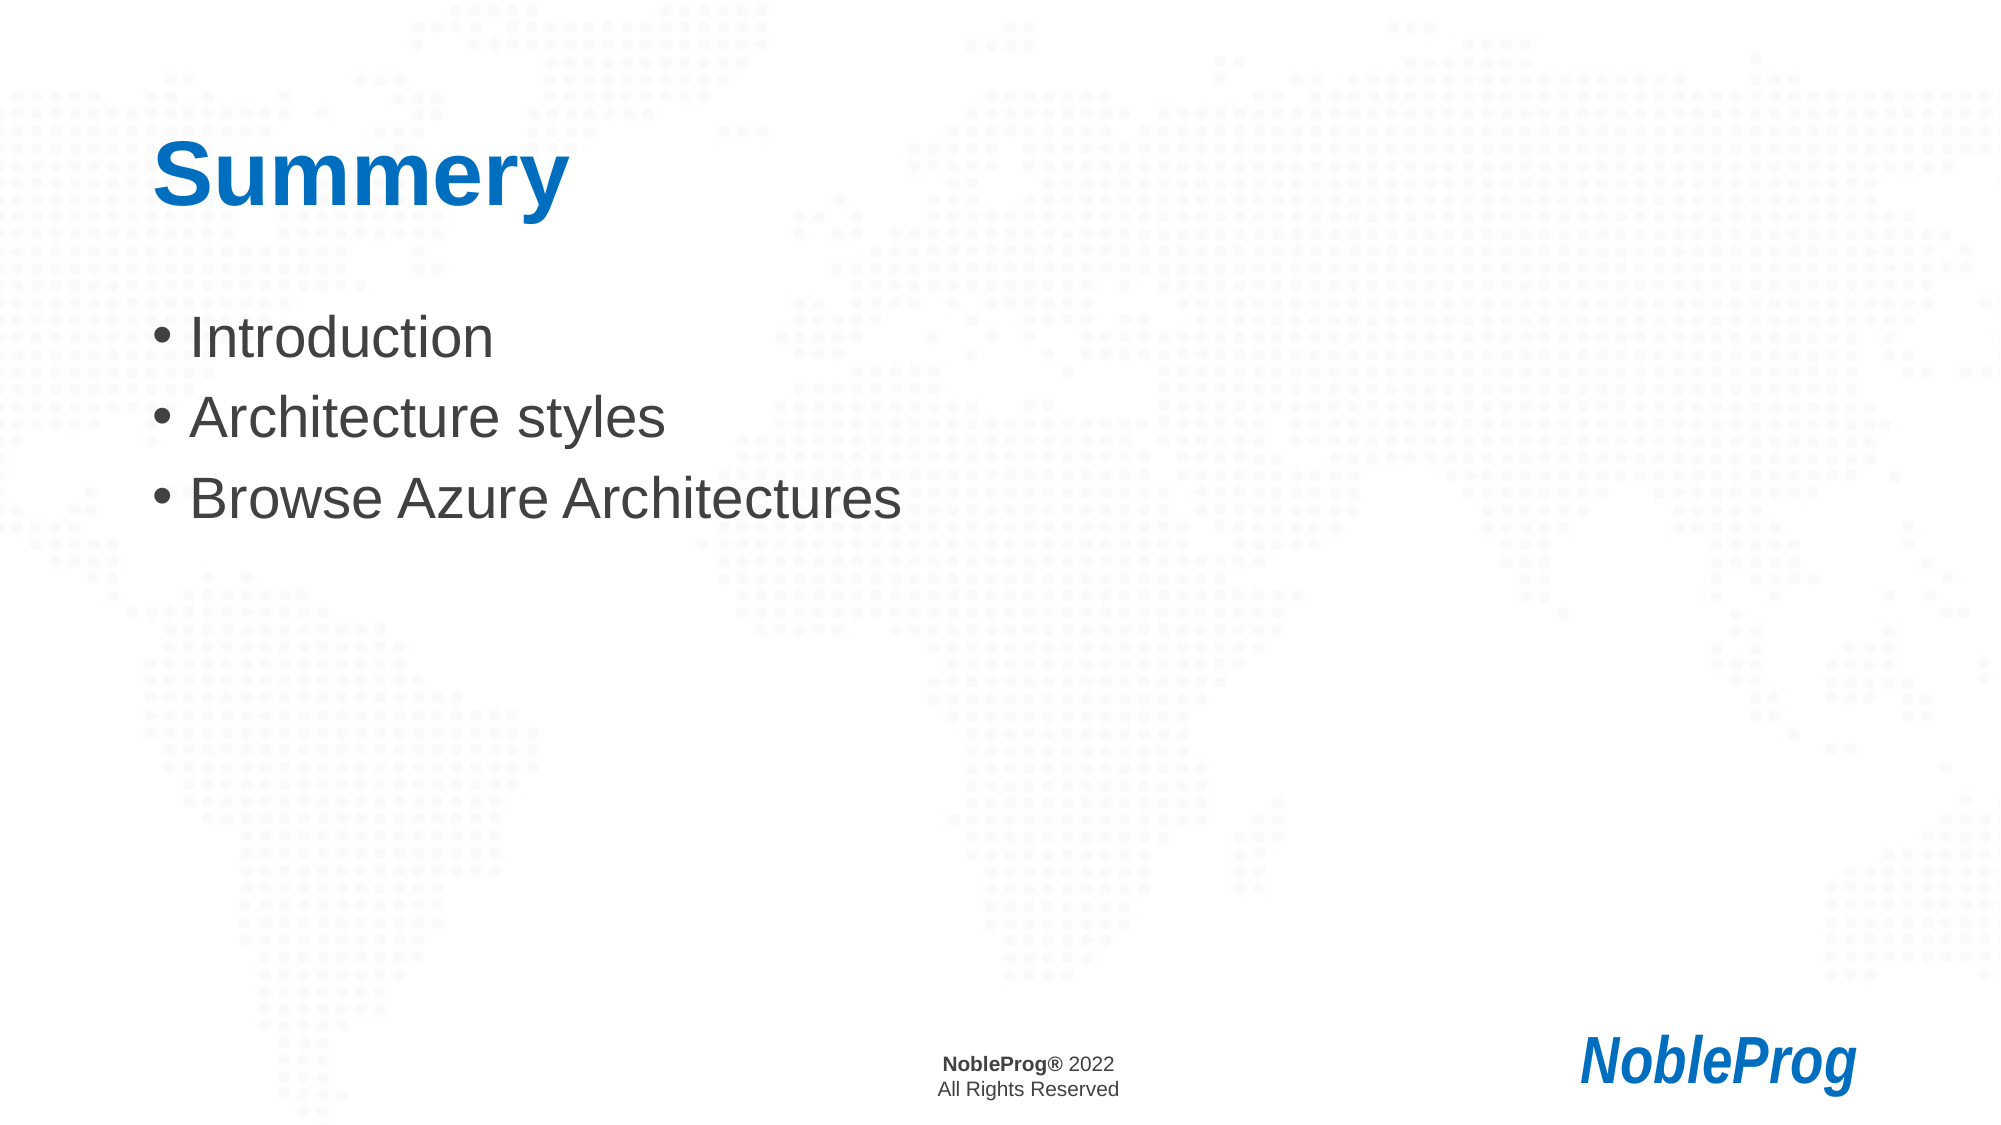

# Summery
Introduction
Architecture styles
Browse Azure Architectures